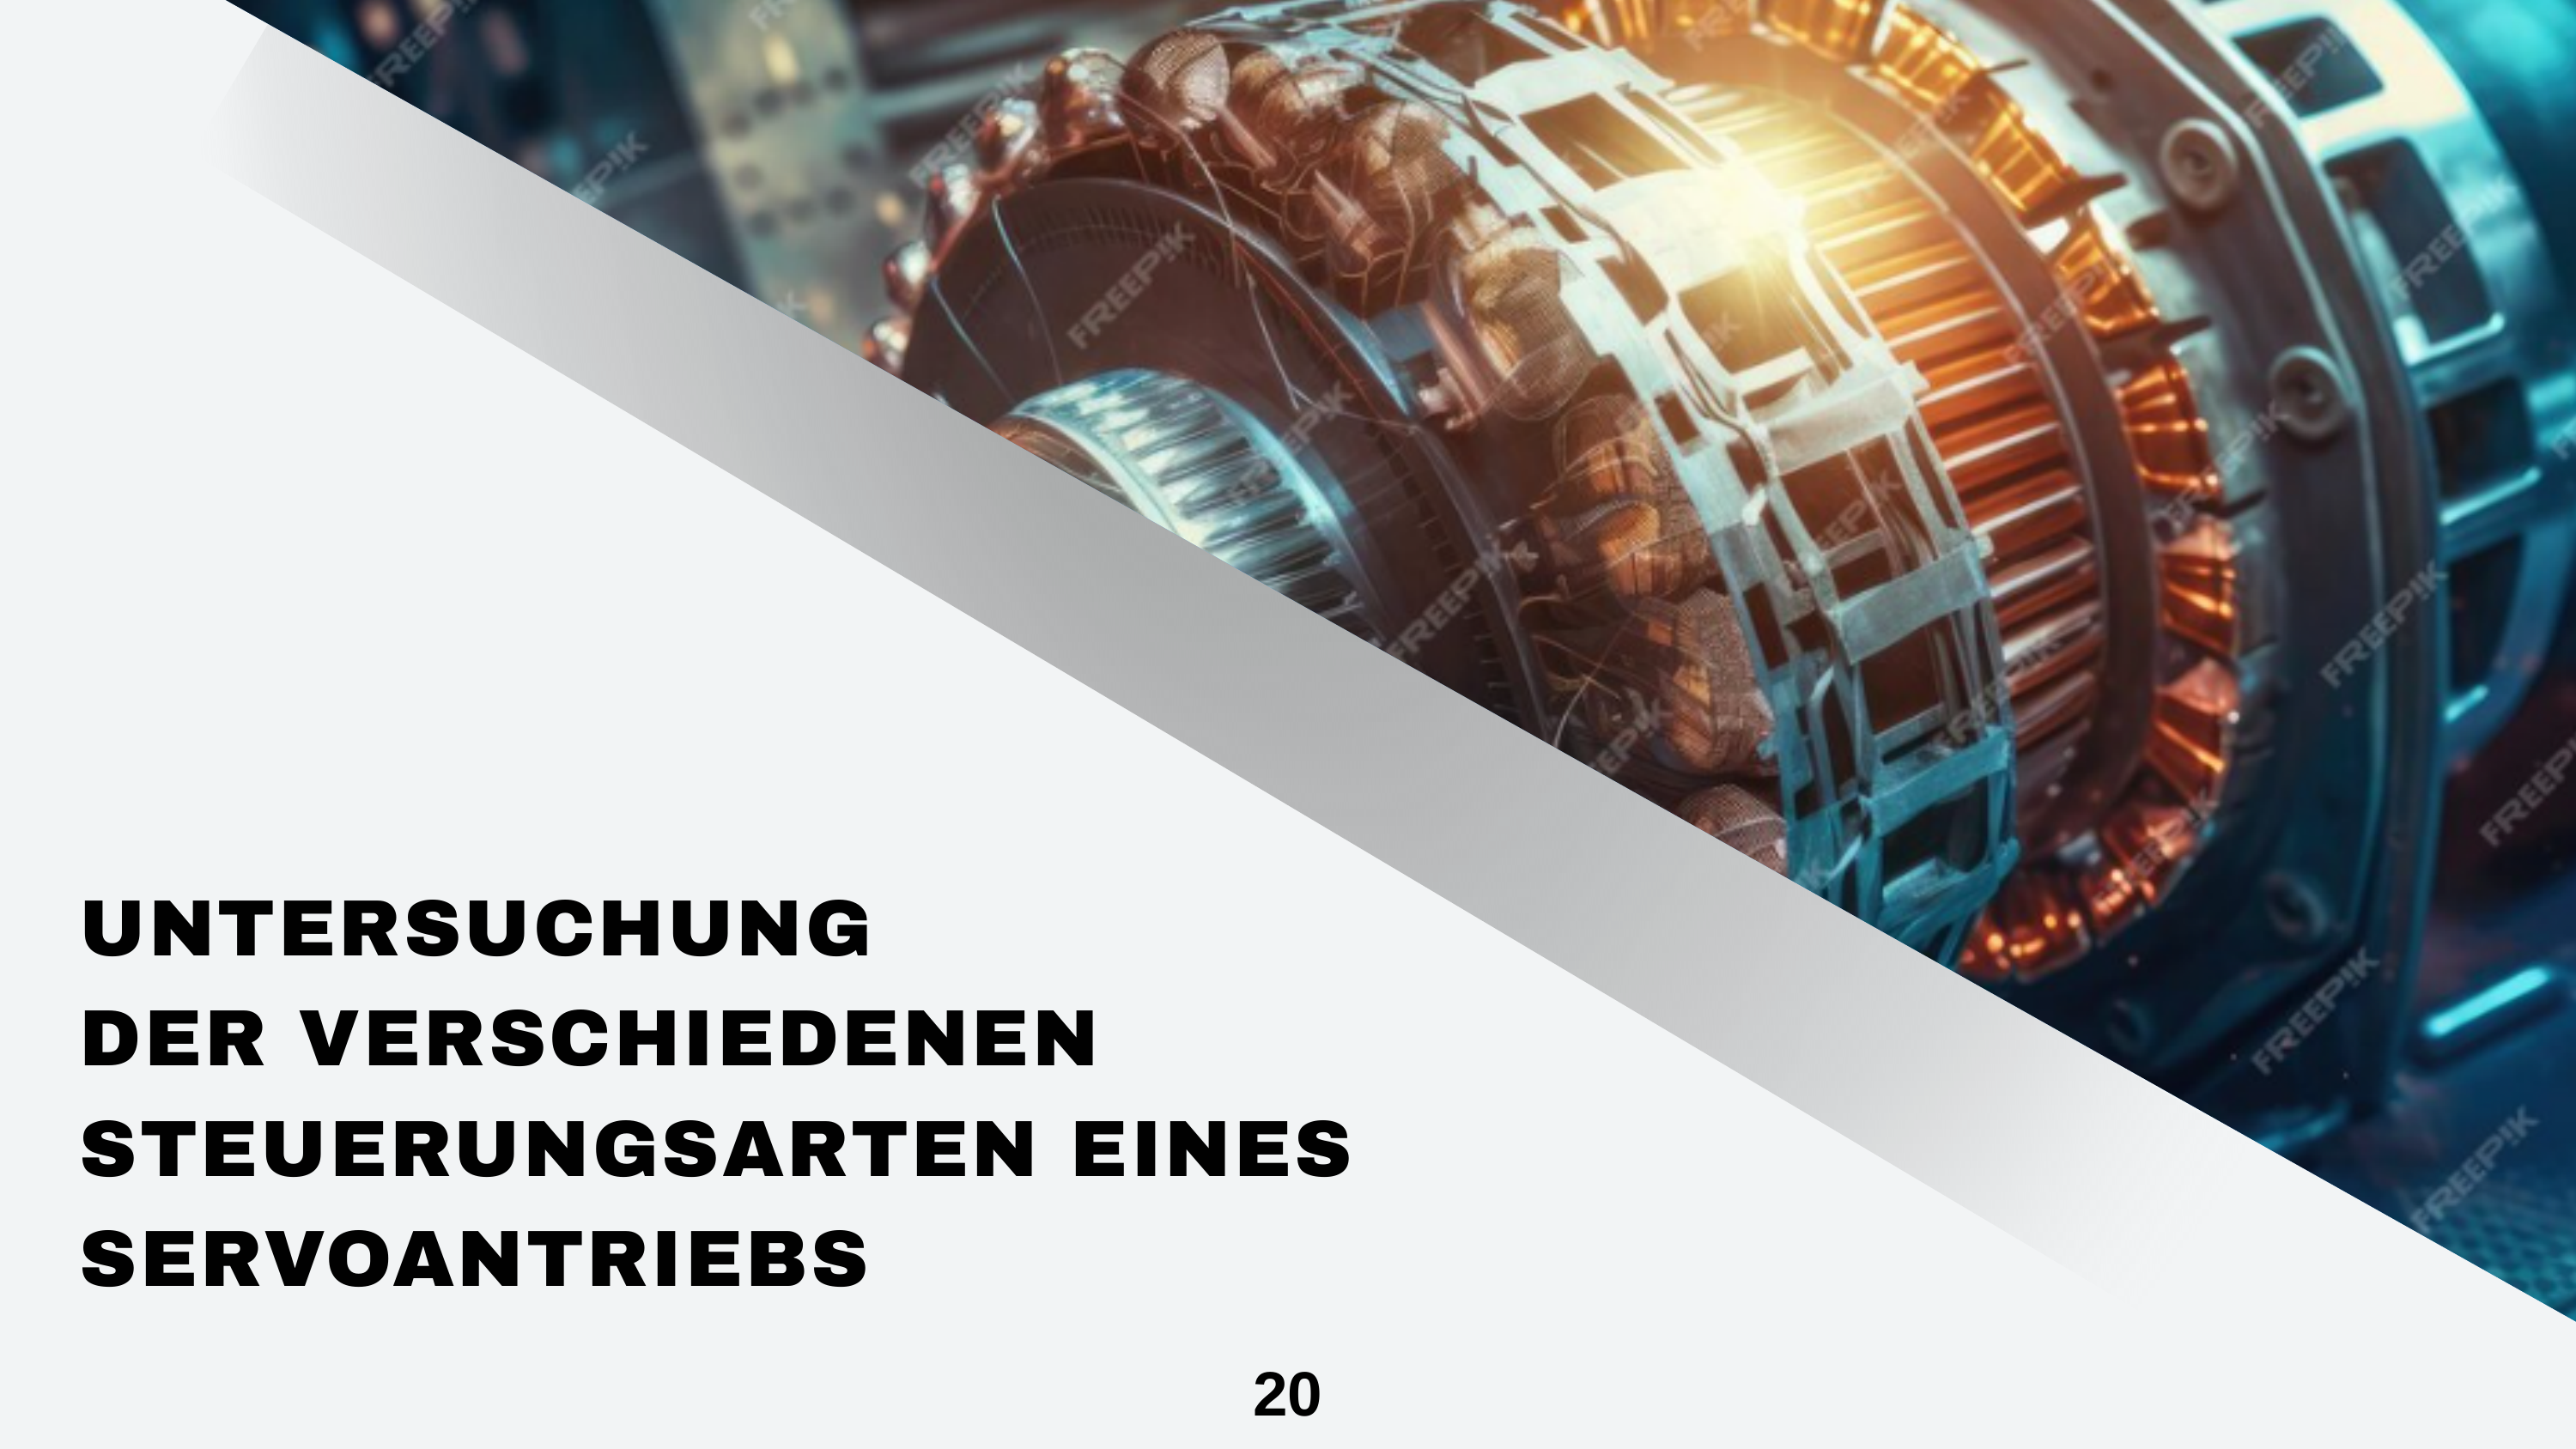

UNTERSUCHUNG
DER VERSCHIEDENEN STEUERUNGSARTEN EINES SERVOANTRIEBS
20